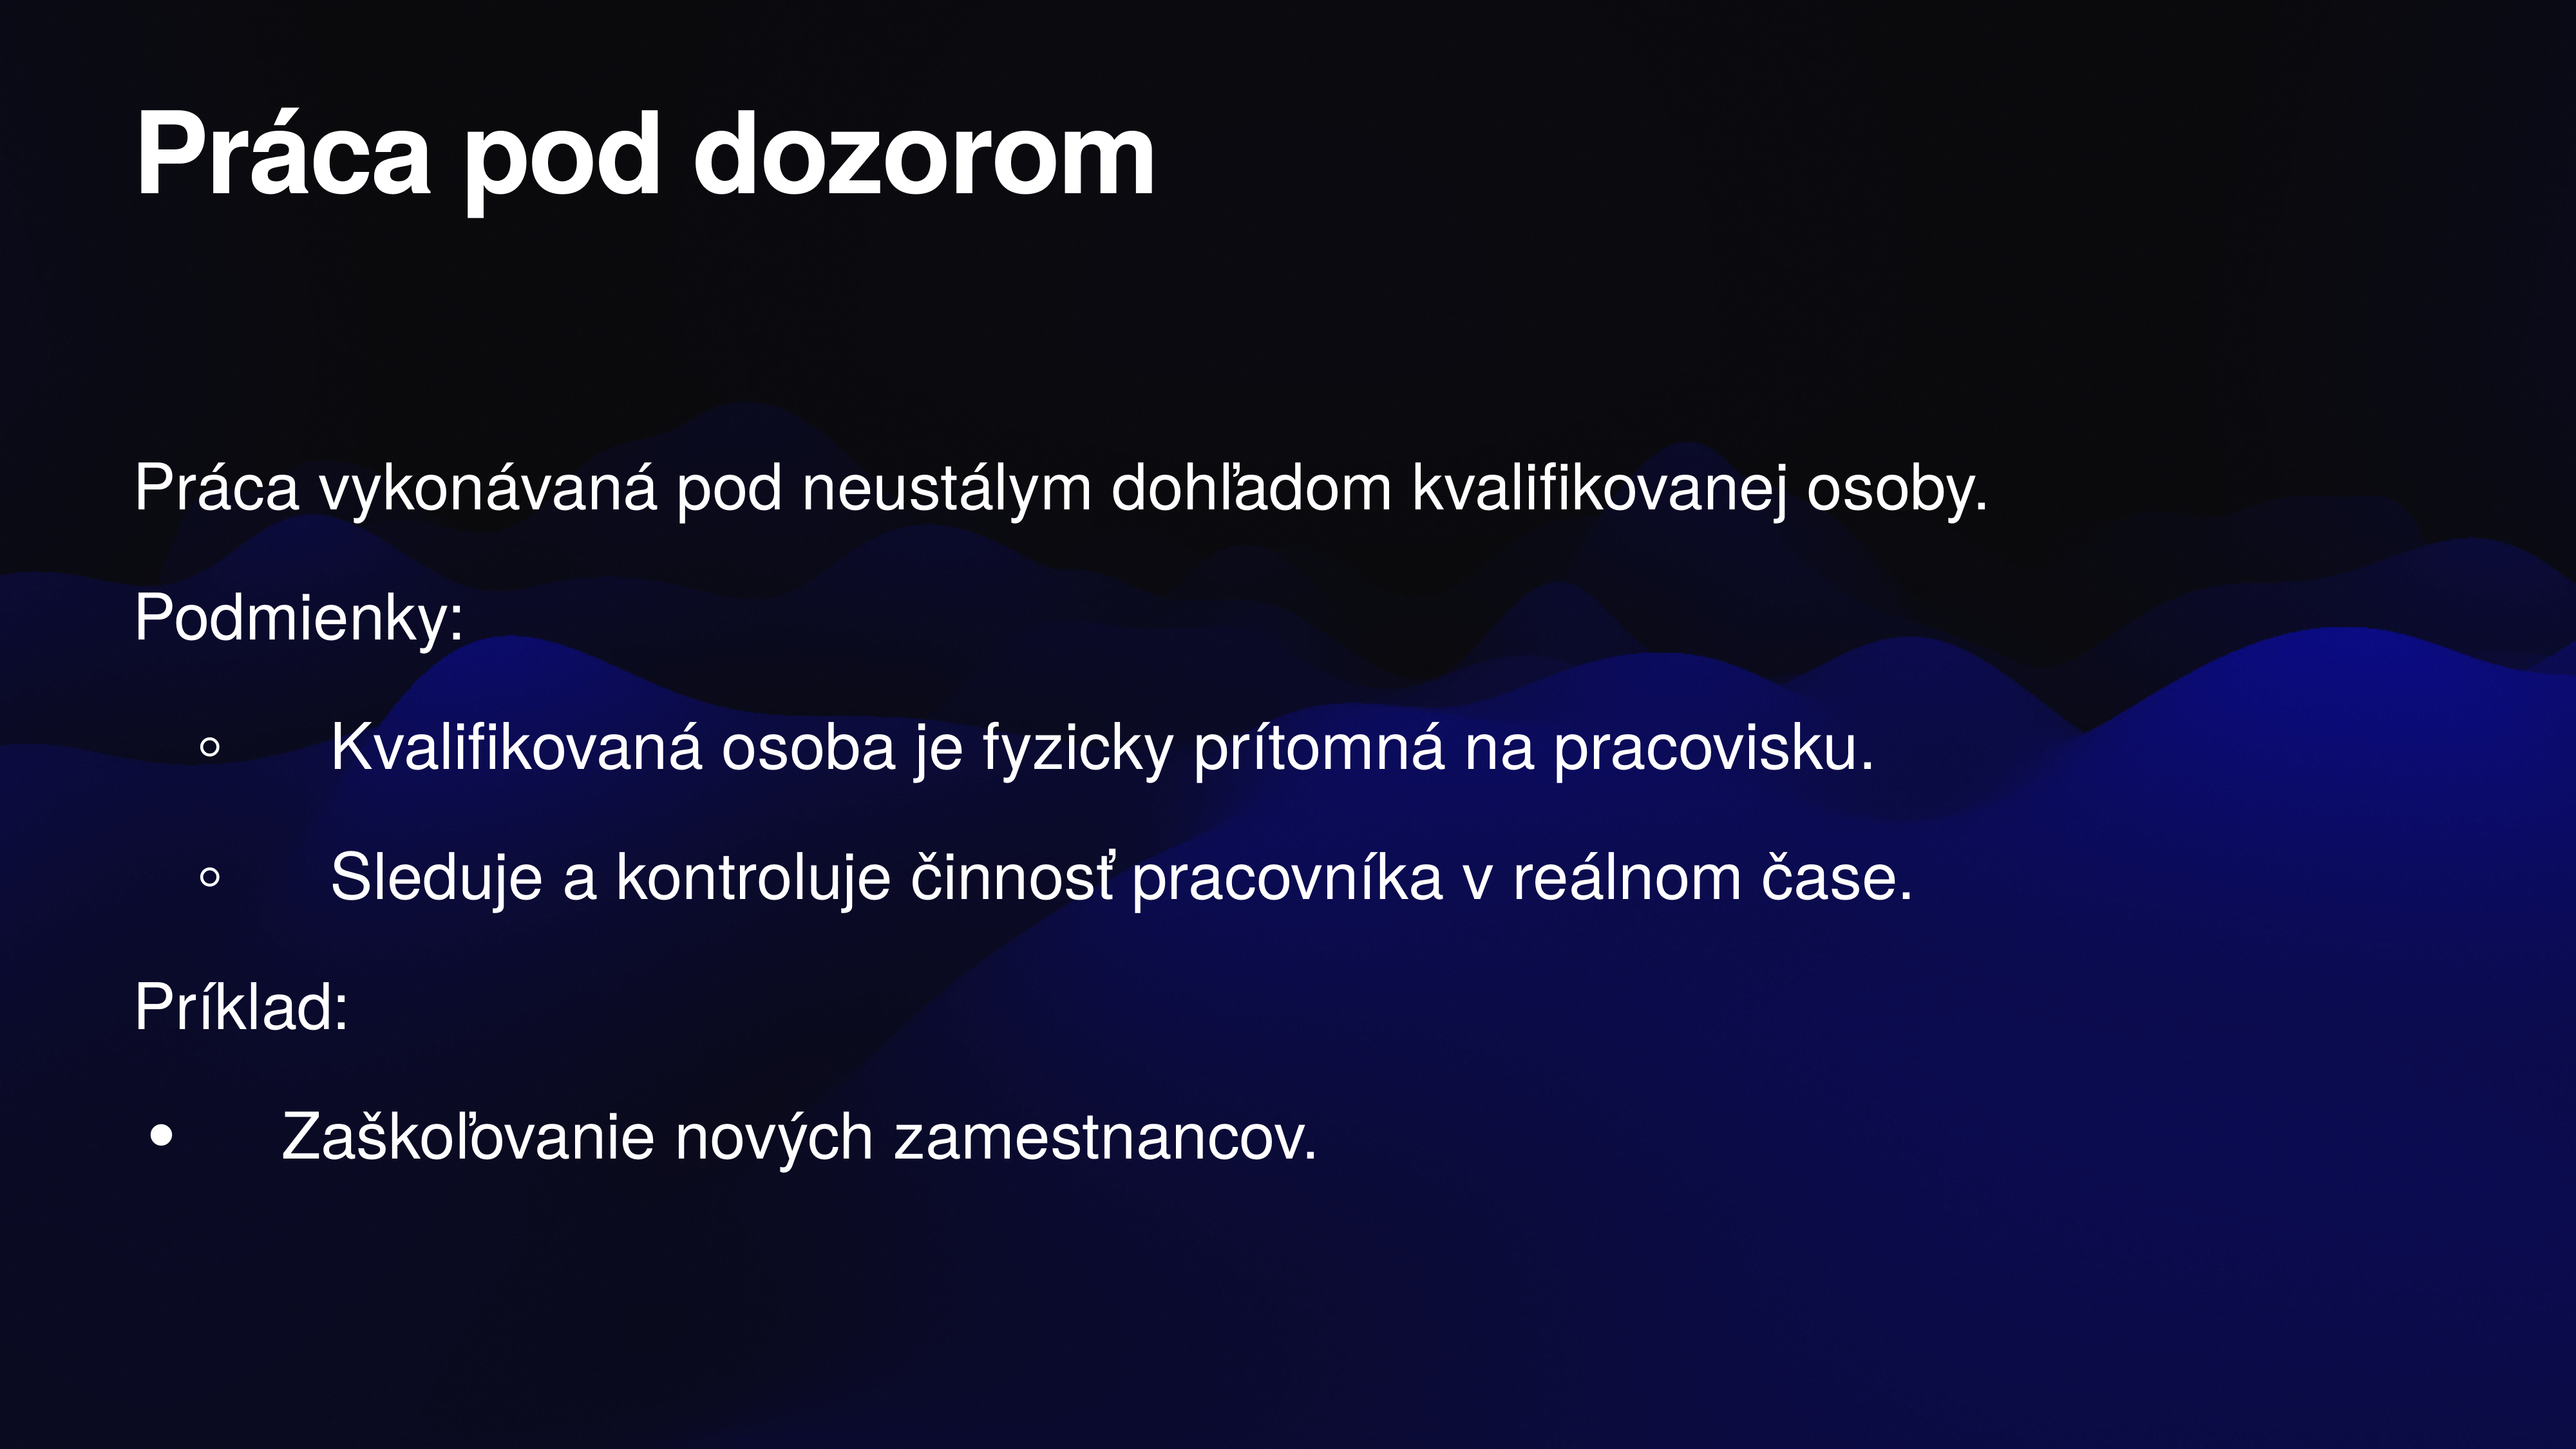

# Práca pod dozorom
Práca vykonávaná pod neustálym dohľadom kvalifikovanej osoby.
Podmienky:
Kvalifikovaná osoba je fyzicky prítomná na pracovisku.
Sleduje a kontroluje činnosť pracovníka v reálnom čase.
Príklad:
Zaškoľovanie nových zamestnancov.